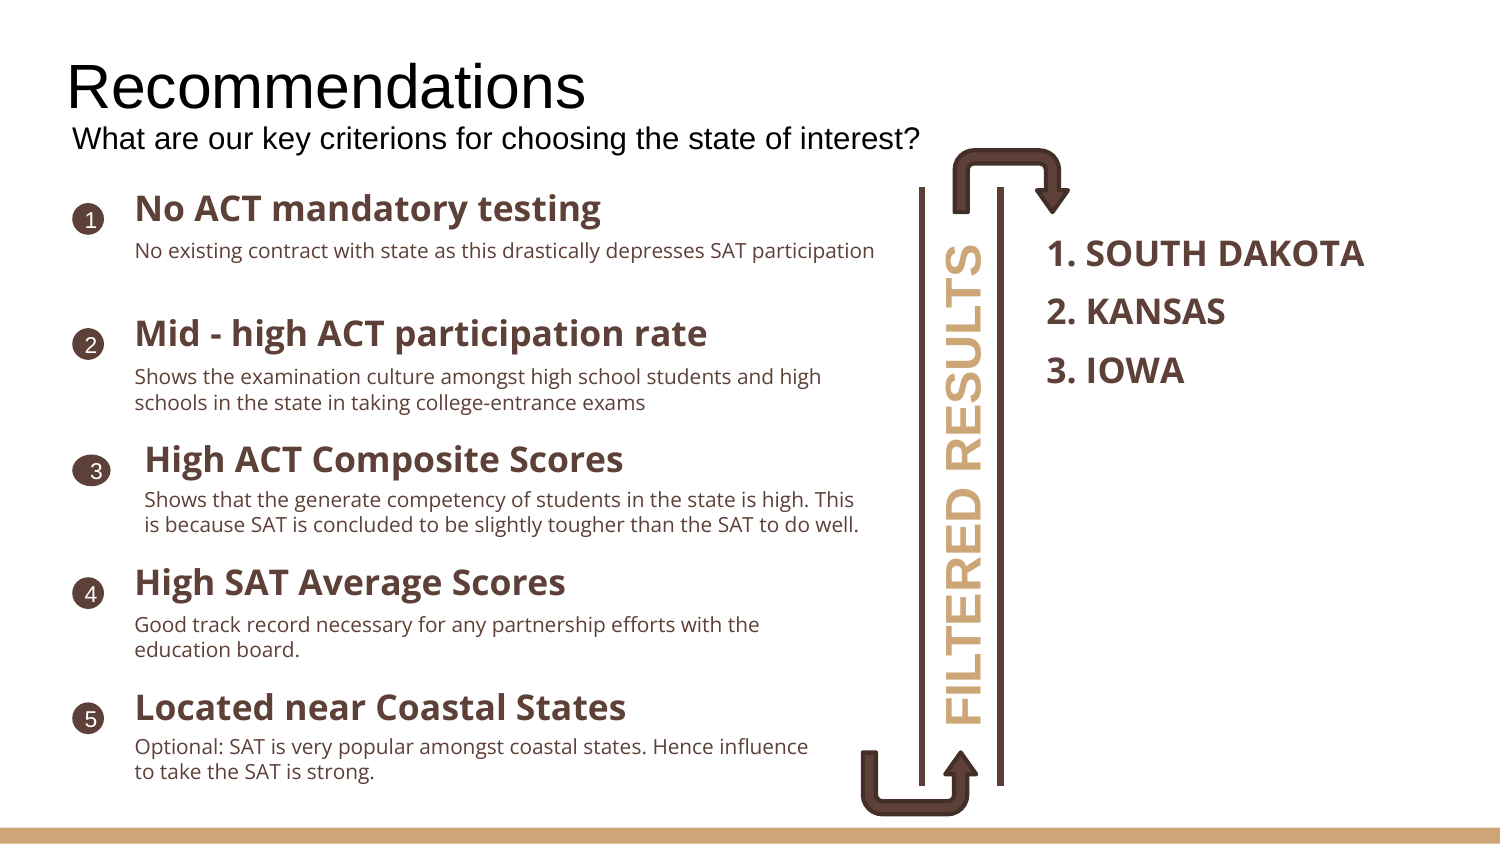

# Recommendations
What are our key criterions for choosing the state of interest?

No ACT mandatory testing
1
No existing contract with state as this drastically depresses SAT participation
1. SOUTH DAKOTA
2. KANSAS
Mid - high ACT participation rate
2
Shows the examination culture amongst high school students and high schools in the state in taking college-entrance exams
3. IOWA
High ACT Composite Scores
3
Shows that the generate competency of students in the state is high. This is because SAT is concluded to be slightly tougher than the SAT to do well.
FILTERED RESULTS
High SAT Average Scores
4
Good track record necessary for any partnership efforts with the education board.
Located near Coastal States
5
Optional: SAT is very popular amongst coastal states. Hence influence to take the SAT is strong.